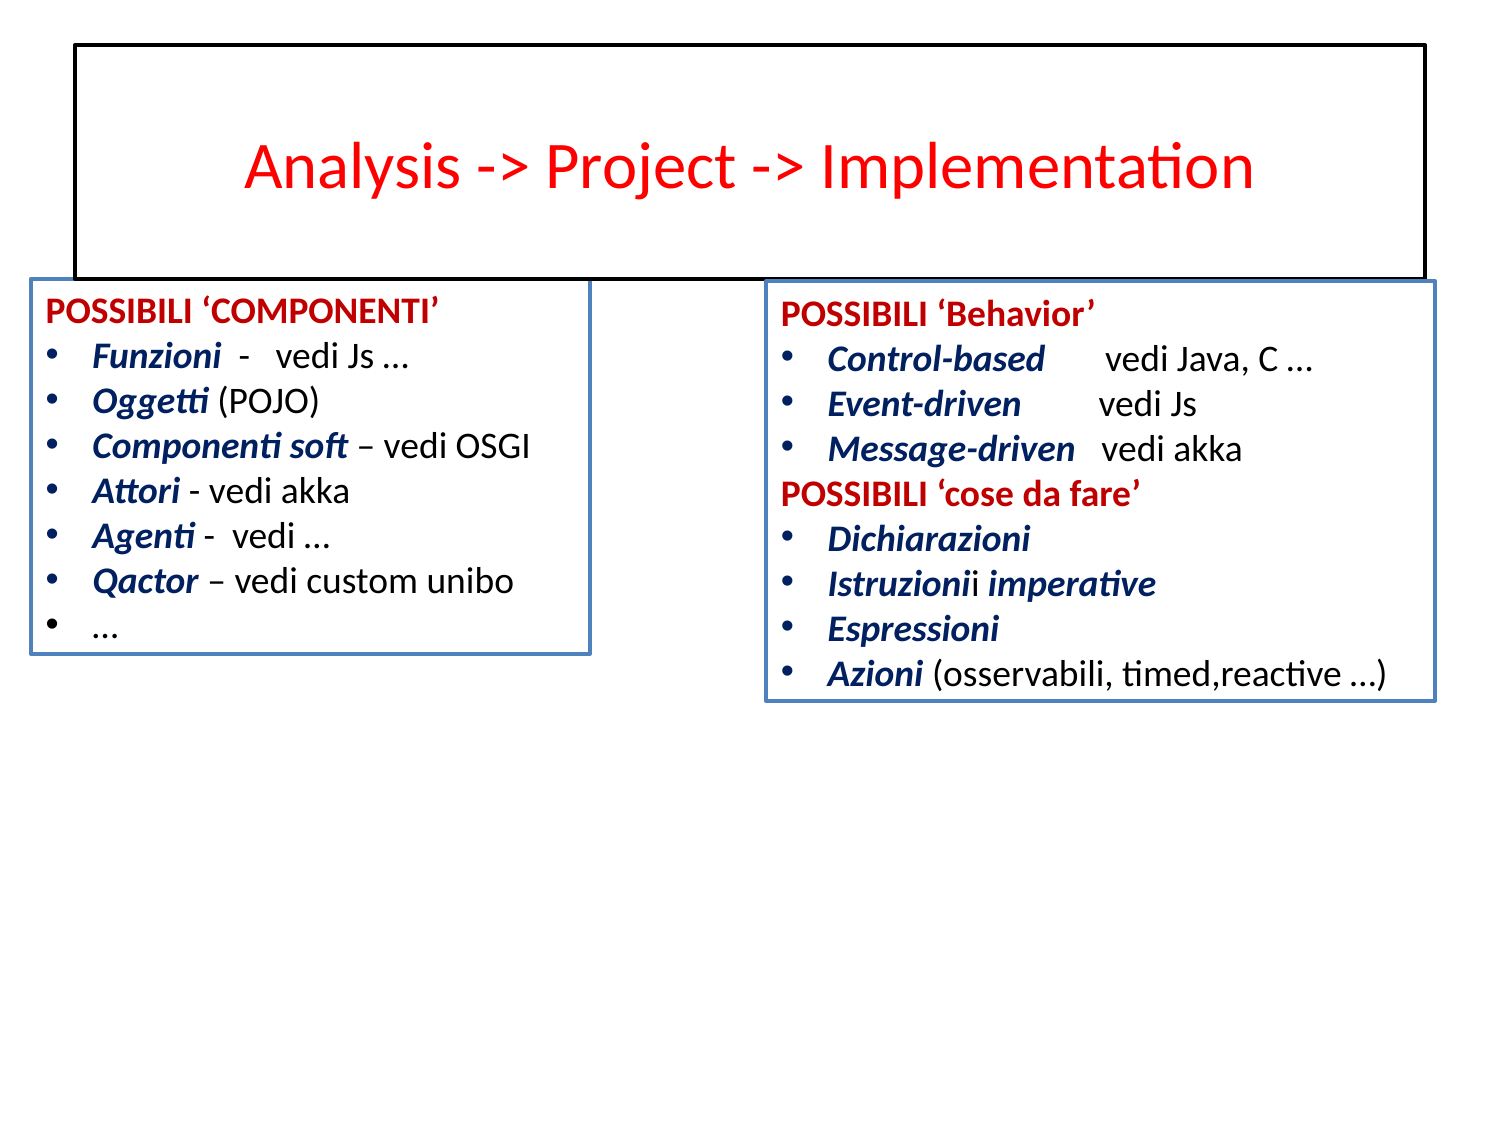

# Analysis -> Project -> Implementation
POSSIBILI ‘COMPONENTI’
Funzioni  -   vedi Js …
Oggetti (POJO)
Componenti soft – vedi OSGI
Attori - vedi akka
Agenti -  vedi …
Qactor – vedi custom unibo
…
POSSIBILI ‘Behavior’
Control-based       vedi Java, C …
Event-driven         vedi Js
Message-driven   vedi akka
POSSIBILI ‘cose da fare’
Dichiarazioni
Istruzionii imperative
Espressioni
Azioni (osservabili, timed,reactive …)